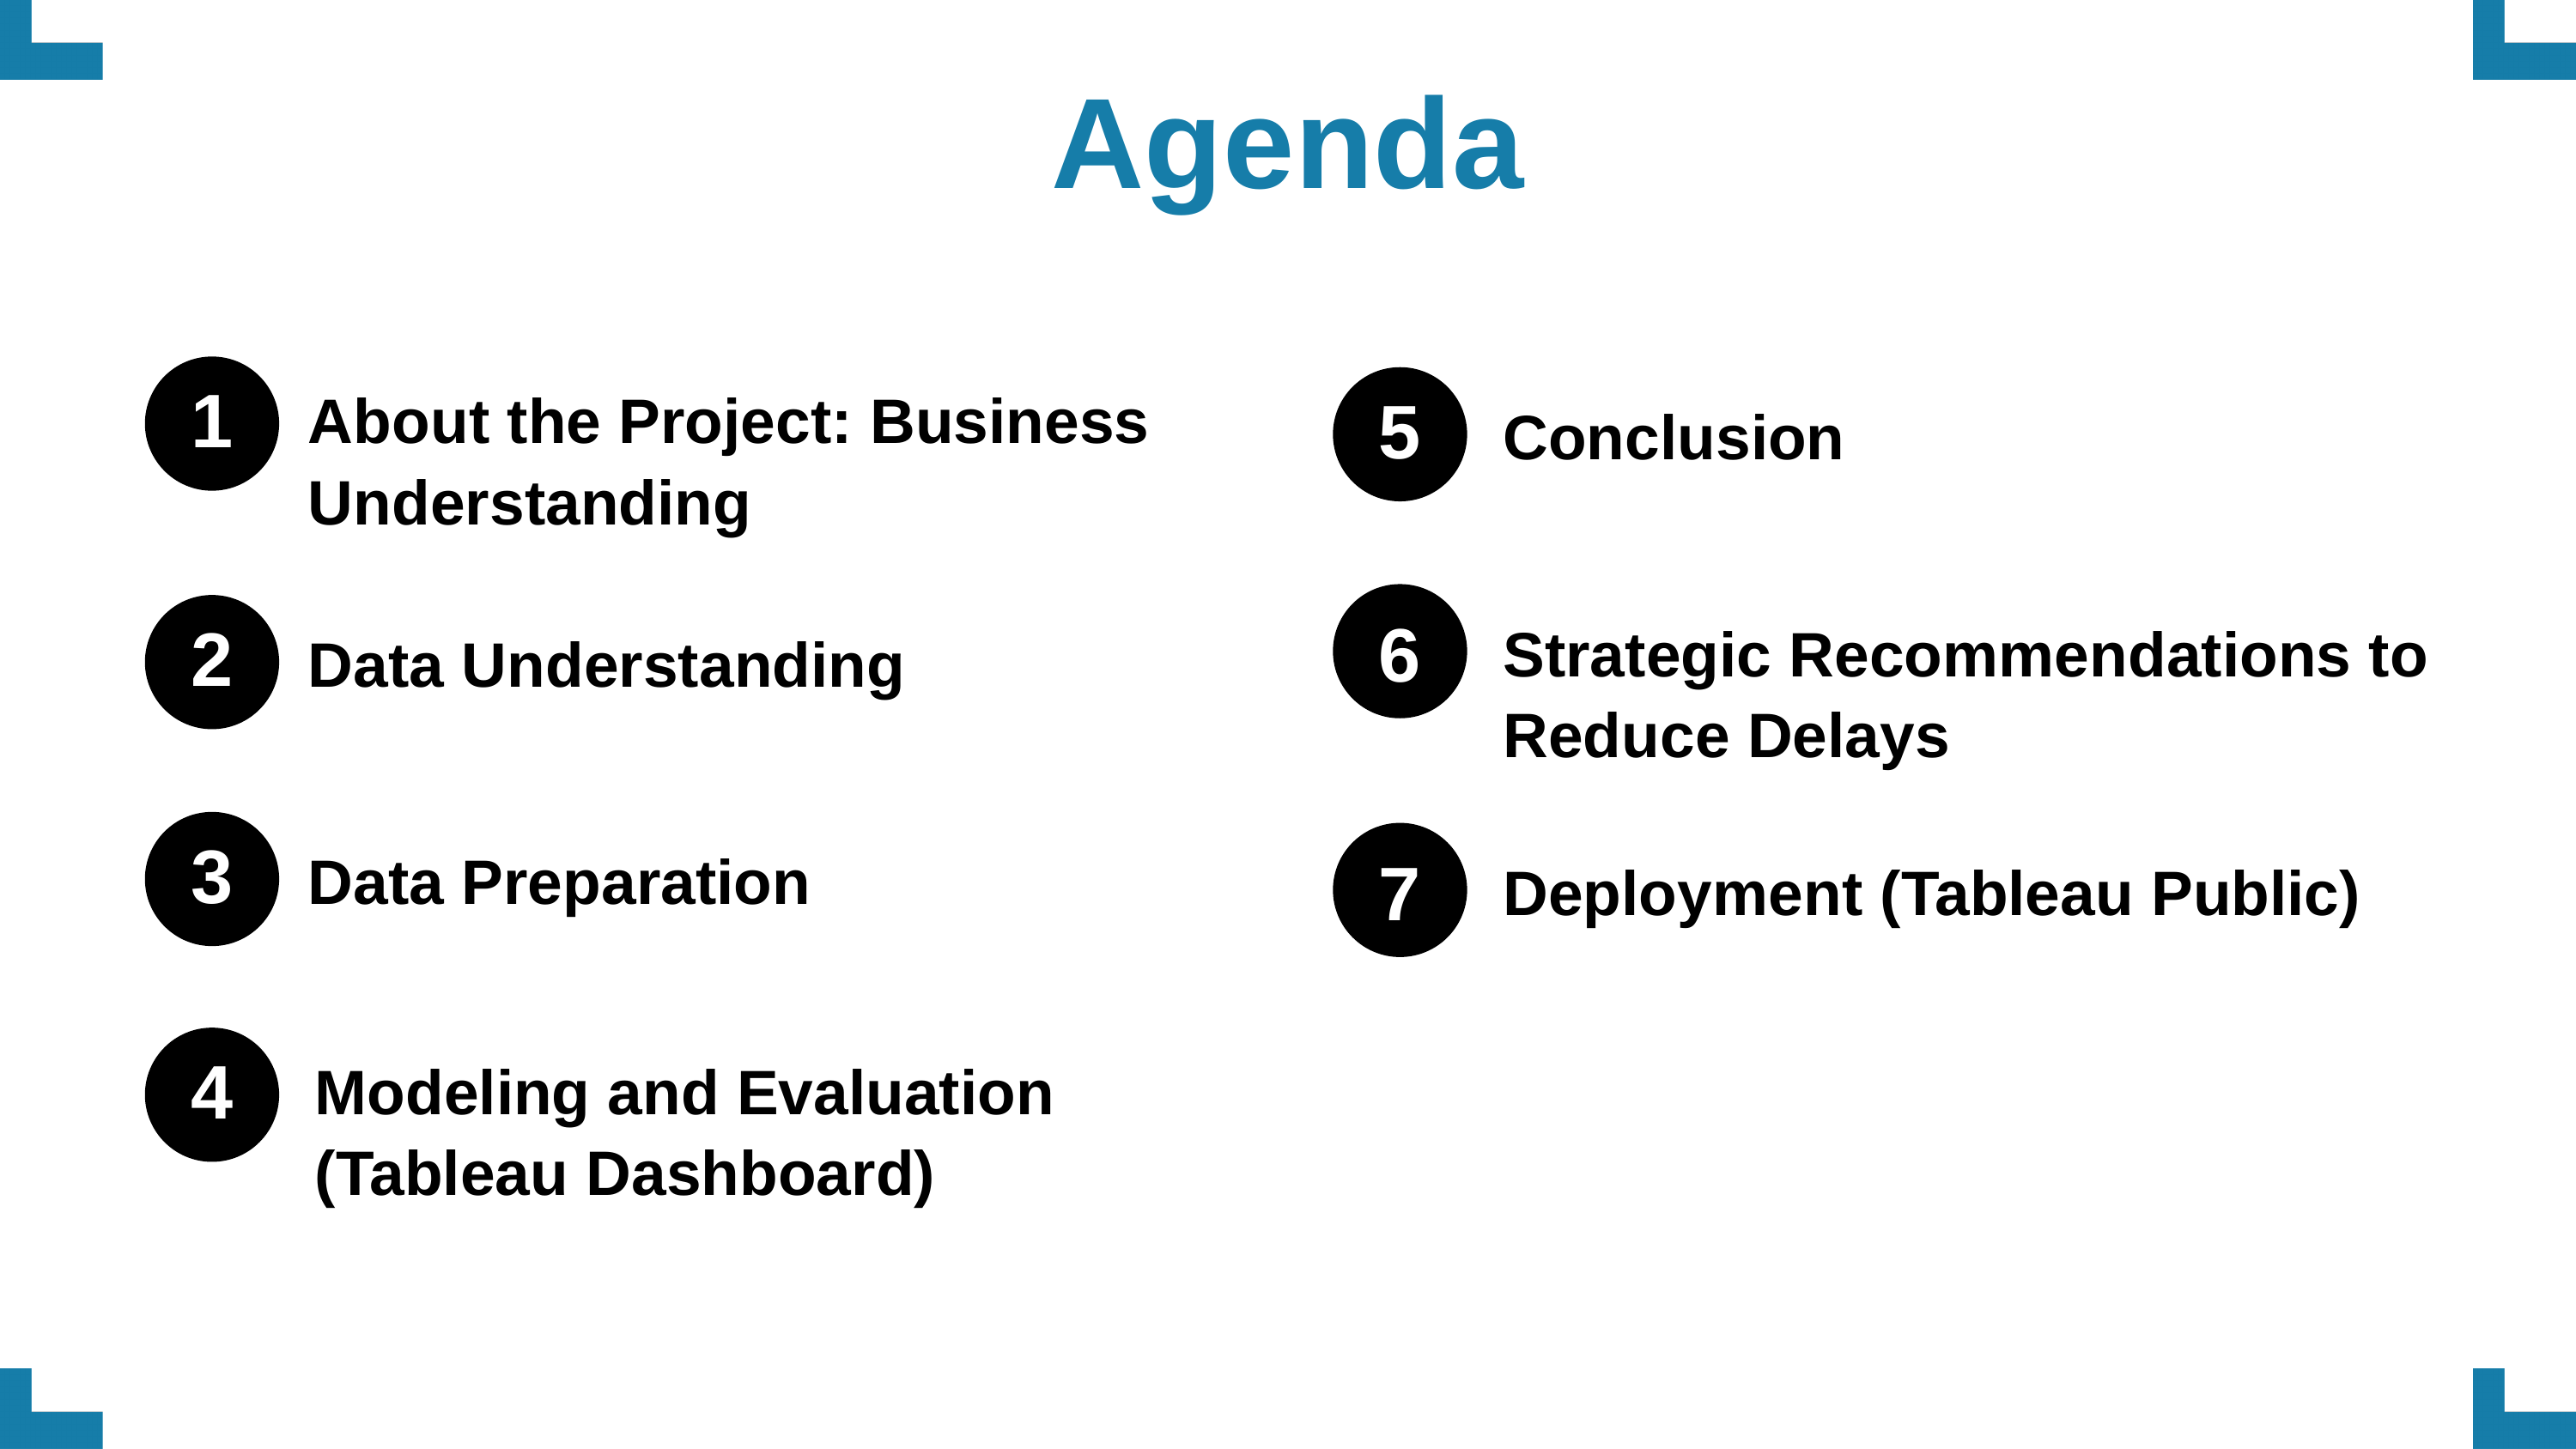

Agenda

1

5
About the Project: Business Understanding
Conclusion

6

2
Strategic Recommendations to Reduce Delays
Data Understanding

3

7
Data Preparation
Deployment (Tableau Public)

4
Modeling and Evaluation (Tableau Dashboard)